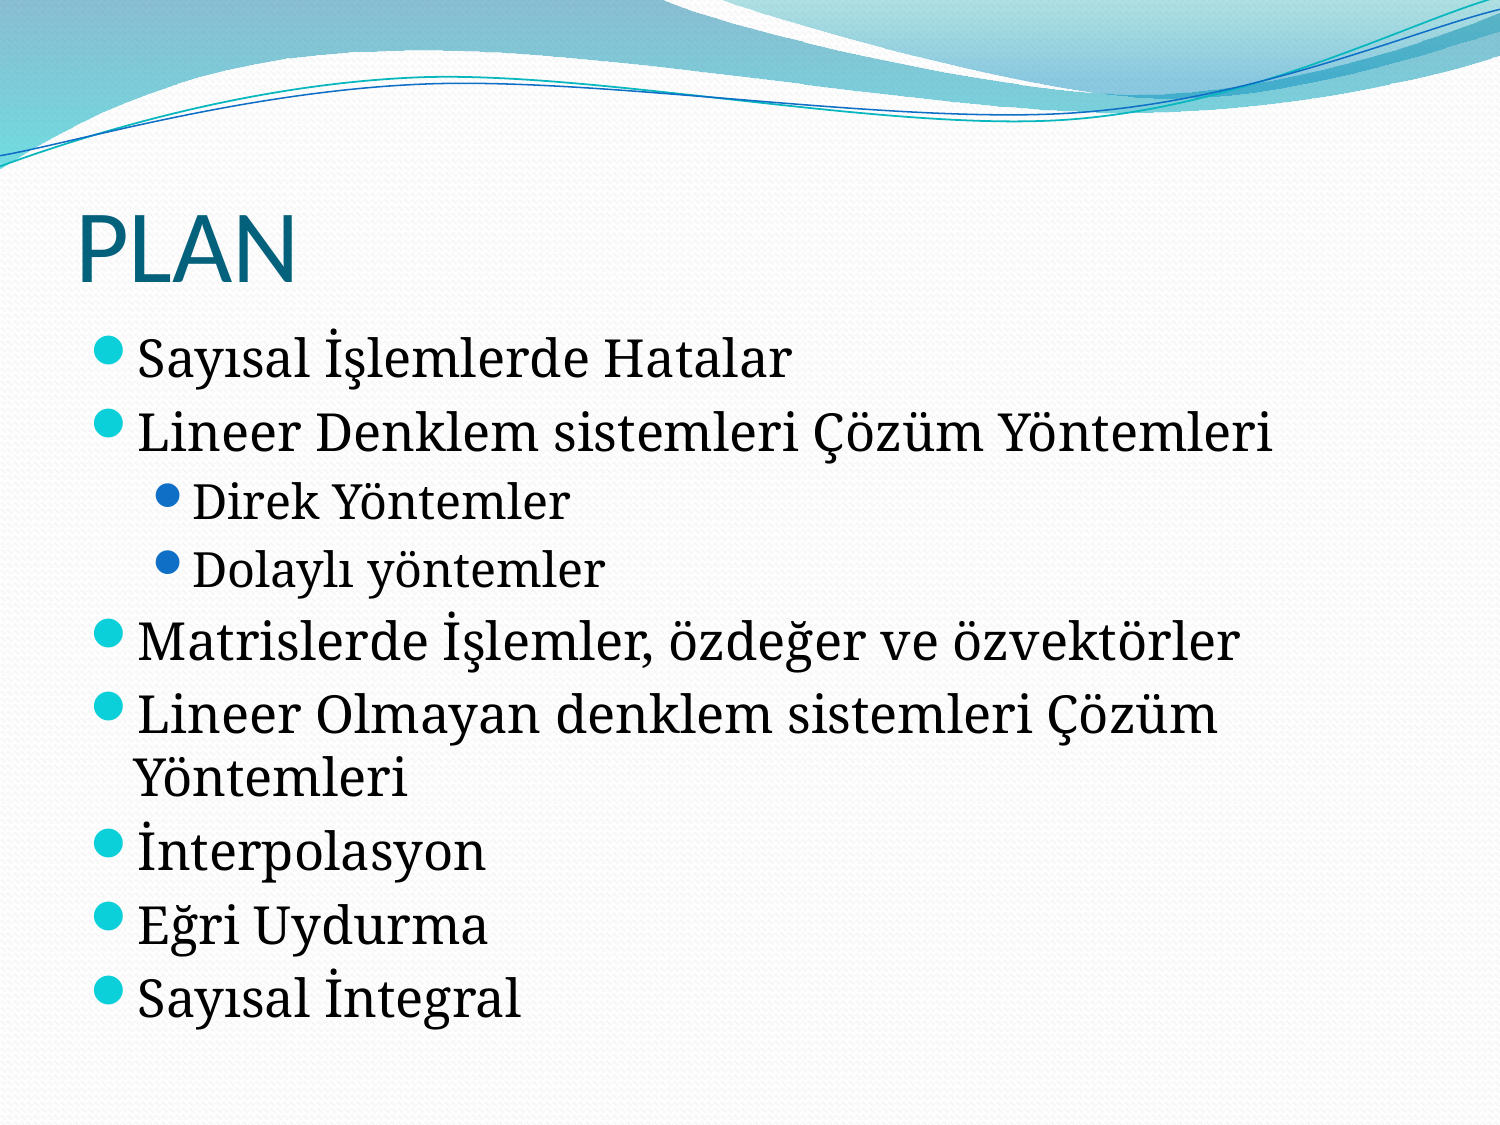

# PLAN
Sayısal İşlemlerde Hatalar
Lineer Denklem sistemleri Çözüm Yöntemleri
Direk Yöntemler
Dolaylı yöntemler
Matrislerde İşlemler, özdeğer ve özvektörler
Lineer Olmayan denklem sistemleri Çözüm Yöntemleri
İnterpolasyon
Eğri Uydurma
Sayısal İntegral